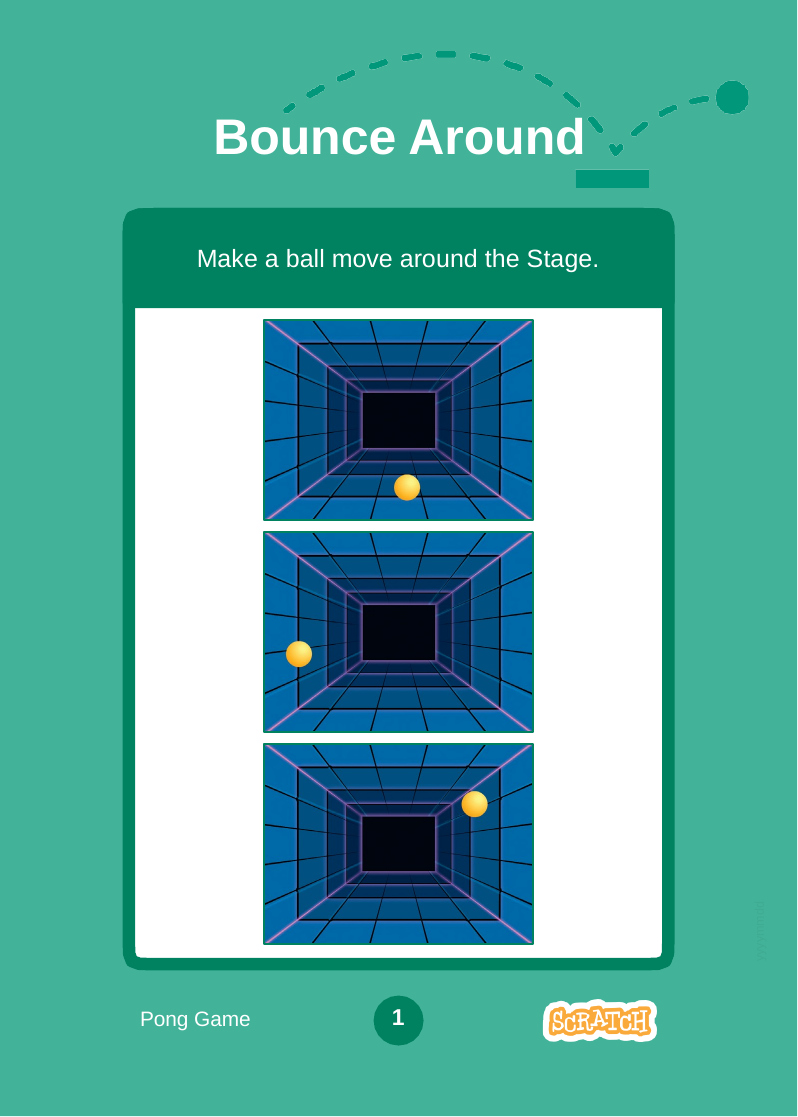

# Bounce Around

Make a ball move around the Stage.

yyyymmdd

1
Pong Game